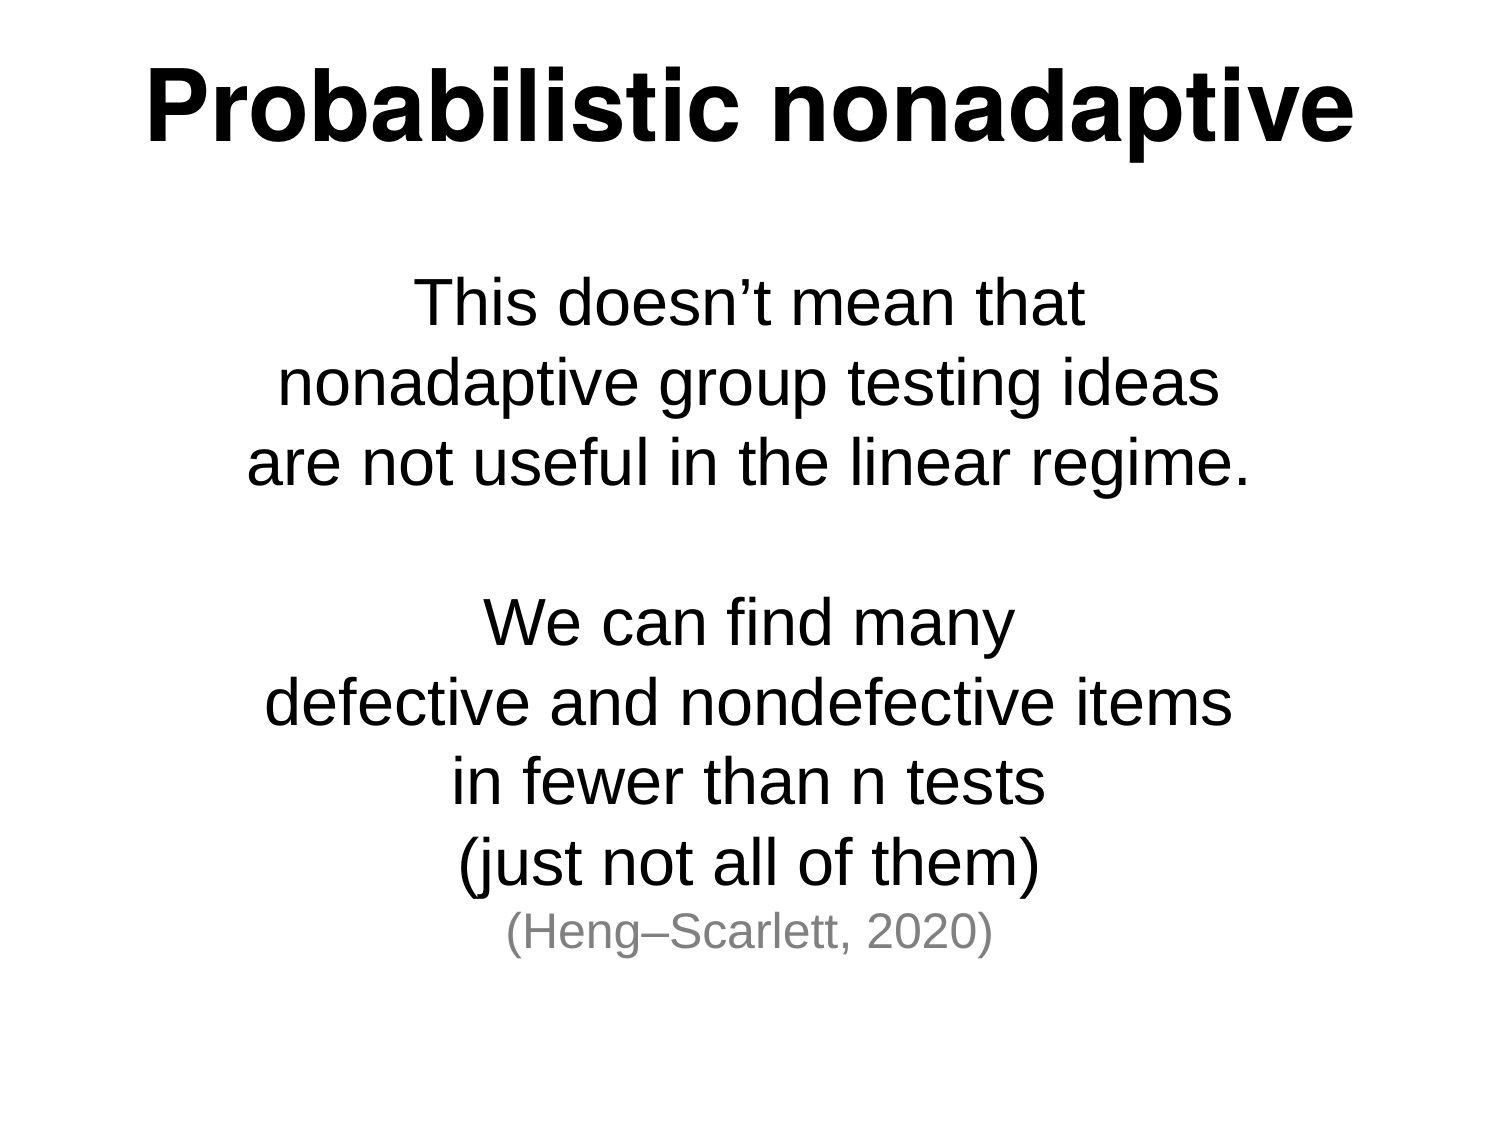

# Probabilistic nonadaptive
This doesn’t mean that
nonadaptive group testing ideas
are not useful in the linear regime.

We can find many
defective and nondefective items
in fewer than n tests
(just not all of them)
(Heng–Scarlett, 2020)